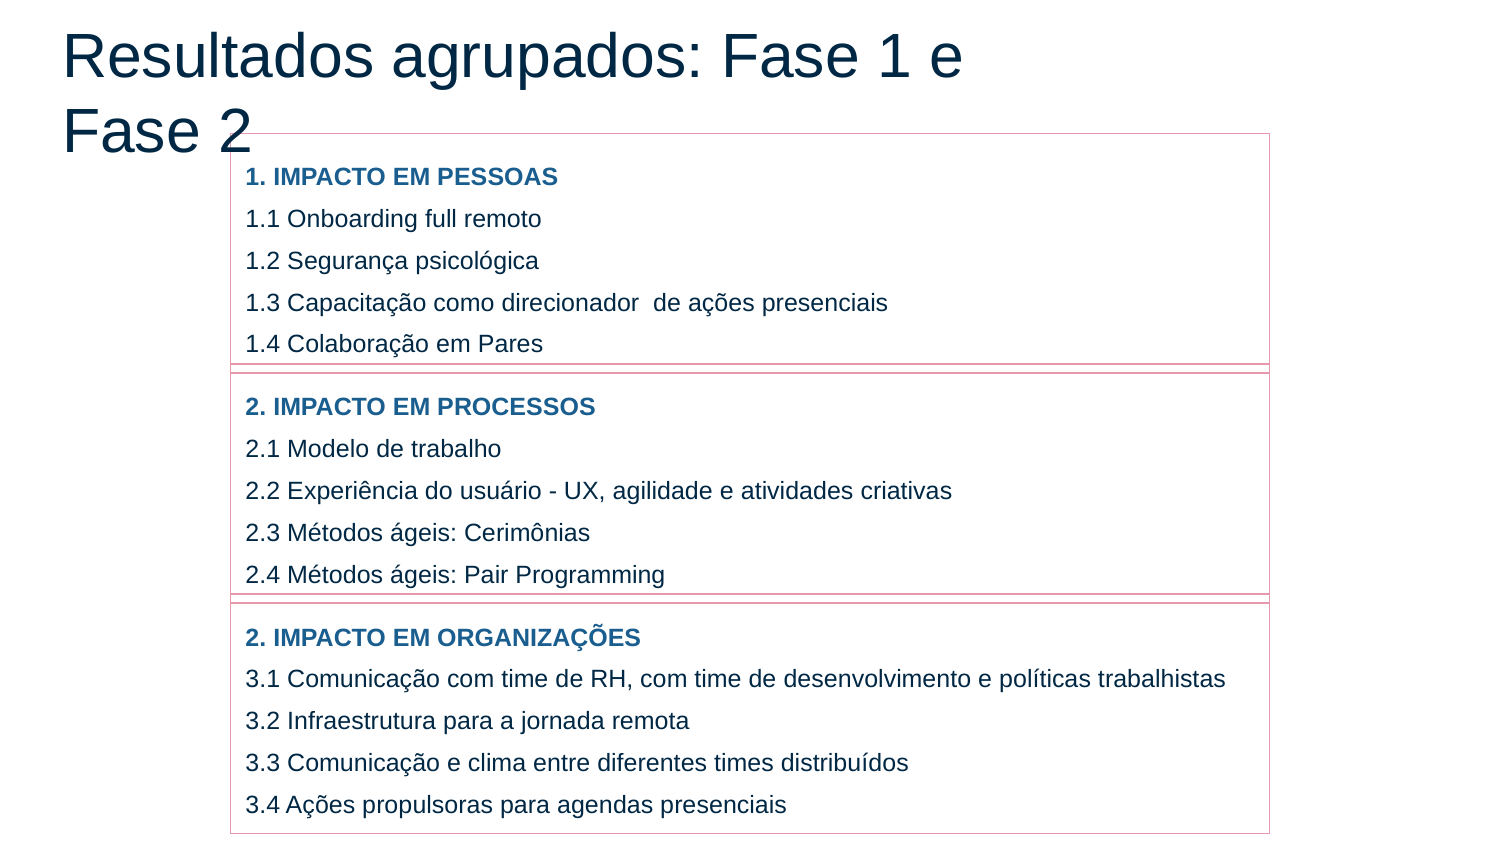

Resultados agrupados: Fase 1 e Fase 2
1. IMPACTO EM PESSOAS
1.1 Onboarding full remoto
1.2 Segurança psicológica
1.3 Capacitação como direcionador  de ações presenciais
1.4 Colaboração em Pares
2. IMPACTO EM PROCESSOS
2.1 Modelo de trabalho
2.2 Experiência do usuário - UX, agilidade e atividades criativas
2.3 Métodos ágeis: Cerimônias
2.4 Métodos ágeis: Pair Programming
2. IMPACTO EM ORGANIZAÇÕES
3.1 Comunicação com time de RH, com time de desenvolvimento e políticas trabalhistas
3.2 Infraestrutura para a jornada remota
3.3 Comunicação e clima entre diferentes times distribuídos
3.4 Ações propulsoras para agendas presenciais